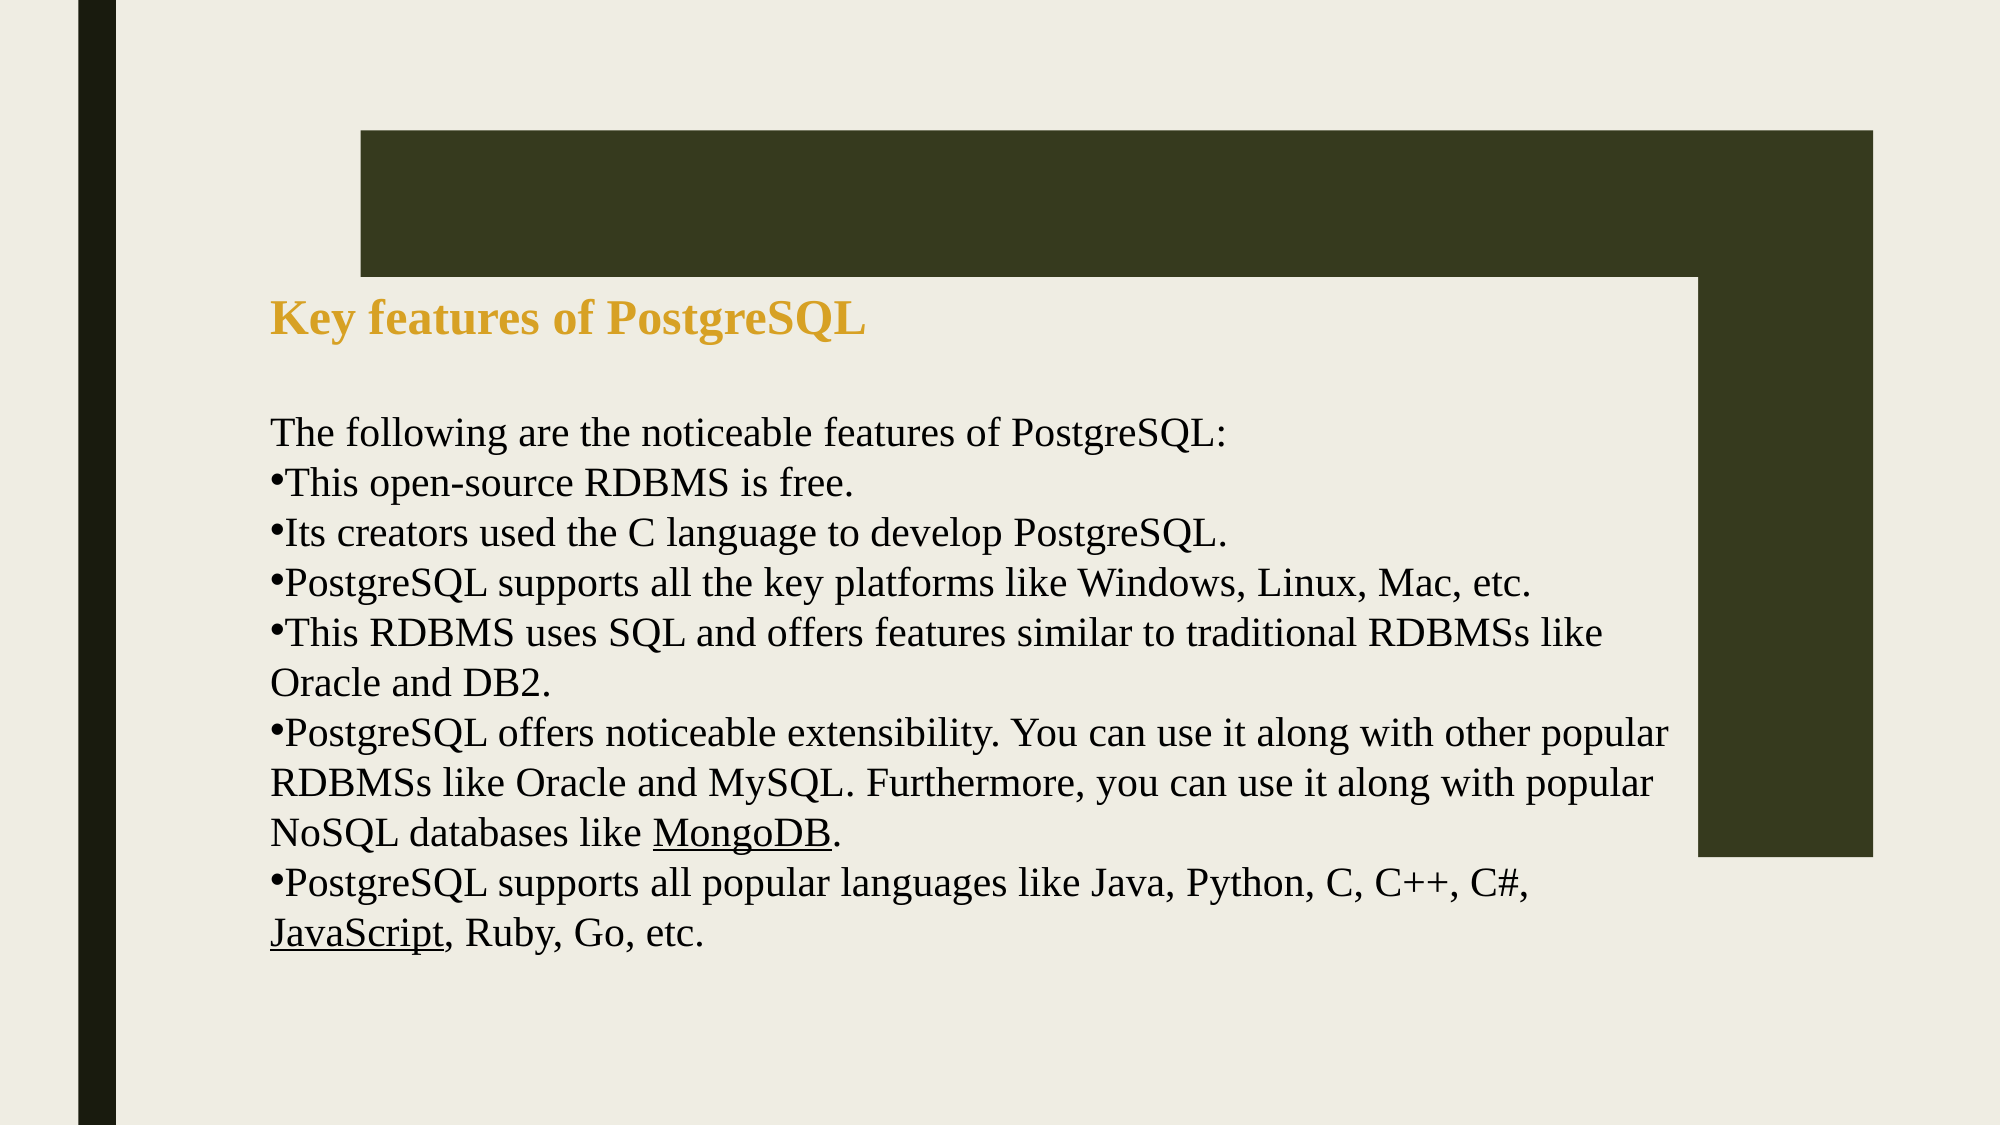

Key features of PostgreSQL

The following are the noticeable features of PostgreSQL:
This open-source RDBMS is free.
Its creators used the C language to develop PostgreSQL.
PostgreSQL supports all the key platforms like Windows, Linux, Mac, etc.
This RDBMS uses SQL and offers features similar to traditional RDBMSs like Oracle and DB2.
PostgreSQL offers noticeable extensibility. You can use it along with other popular RDBMSs like Oracle and MySQL. Furthermore, you can use it along with popular NoSQL databases like MongoDB.
PostgreSQL supports all popular languages like Java, Python, C, C++, C#, JavaScript, Ruby, Go, etc.